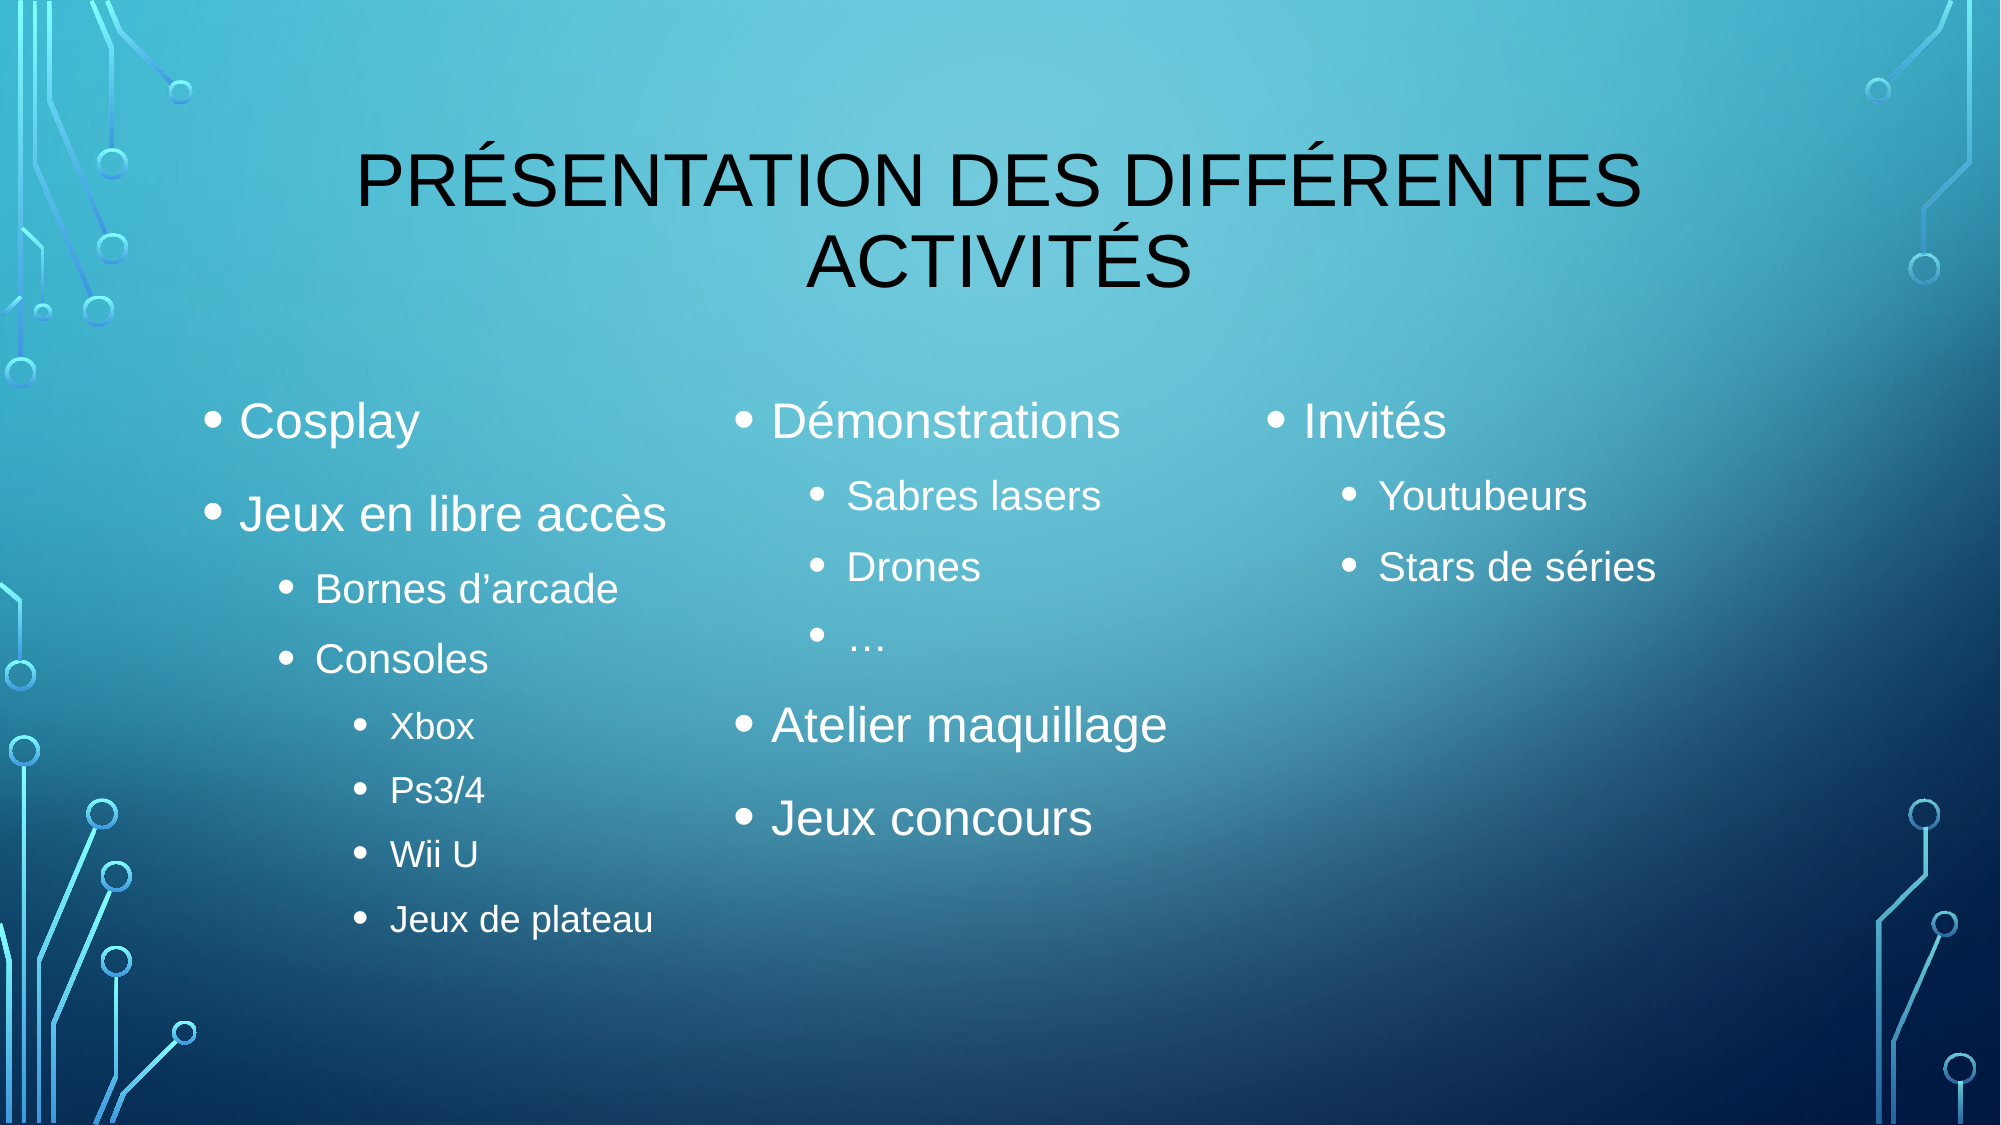

# Présentation des différentes activités
Cosplay
Jeux en libre accès
Bornes d’arcade
Consoles
Xbox
Ps3/4
Wii U
Jeux de plateau
Démonstrations
Sabres lasers
Drones
…
Atelier maquillage
Jeux concours

Invités
Youtubeurs
Stars de séries